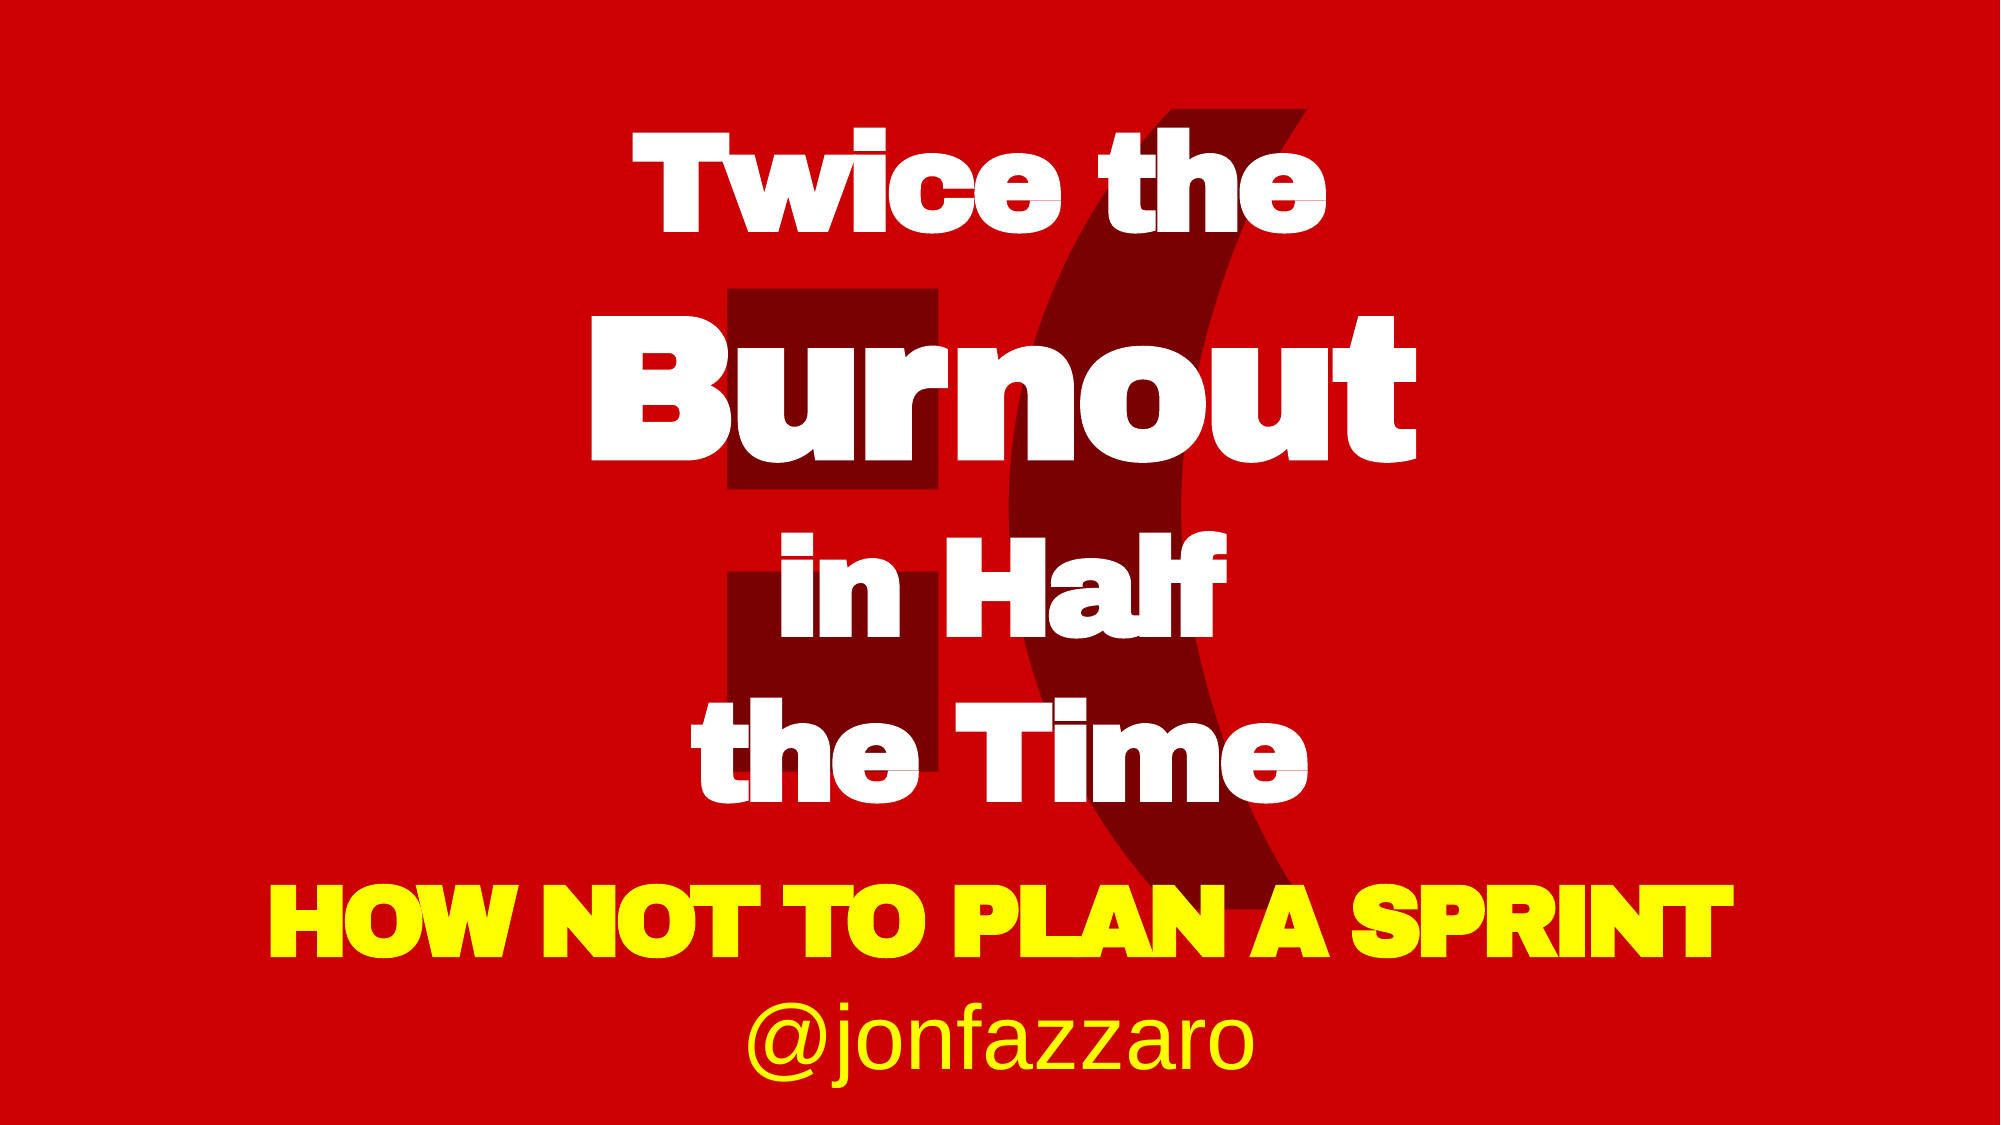

:(
Twice the
Burnout
in Half
the Time
HOW NOT TO PLAN A SPRINT
@jonfazzaro